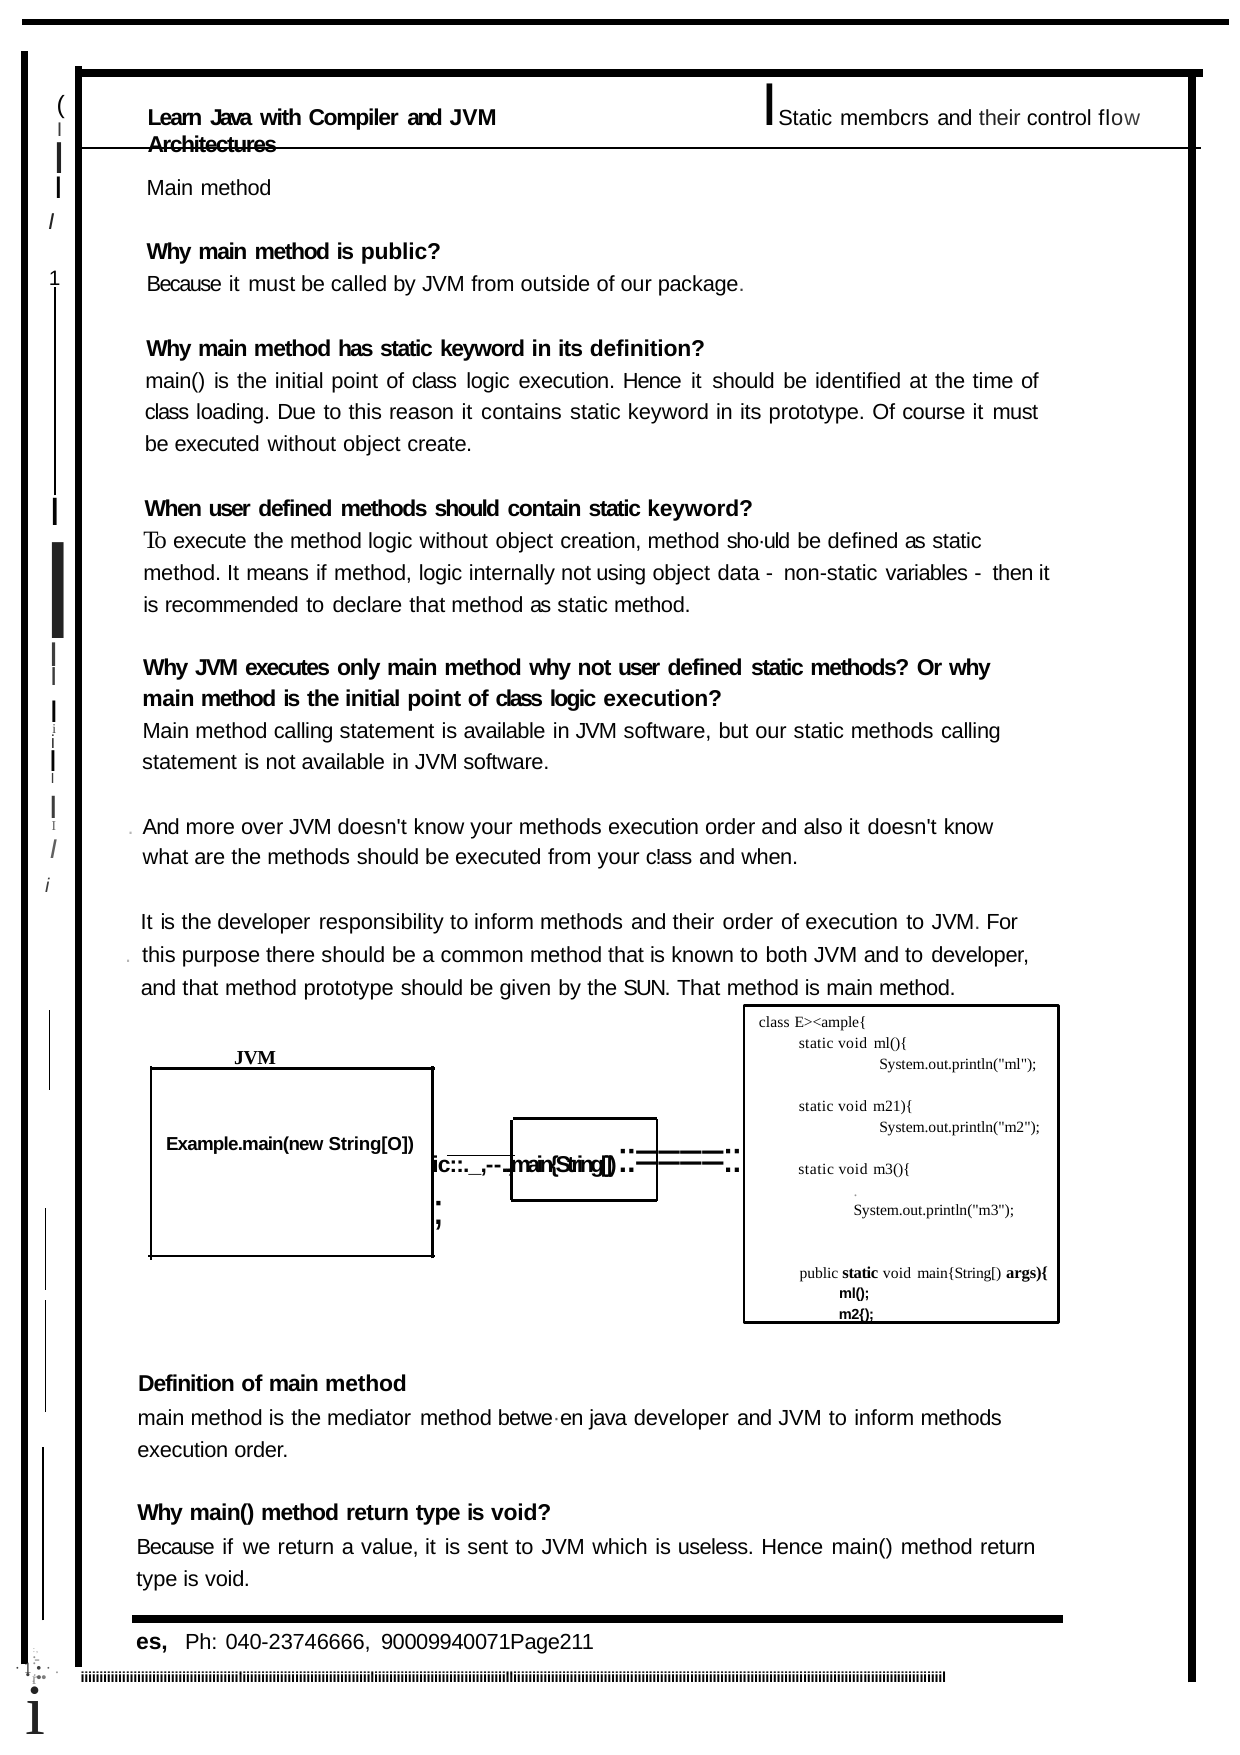

IStatic membcrs and their control flow

(
Learn Java with Compiler and JVM Architectures
I
I

I
Main method
I
Why main method is public?
Because it must be called by JVM from outside of our package.
1

Why main method has static keyword in its definition?
main() is the initial point of class logic execution. Hence it should be identified at the time of class loading. Due to this reason it contains static keyword in its prototype. Of course it must be executed without object create.
I
When user defined methods should contain static keyword?
To execute the method logic without object creation, method sho·uld be defined as static
method. It means if method, logic internally not using object data - non-static variables - then it is recommended to declare that method as static method.
l
I
Why JVM executes only main method why not user defined static methods? Or why main method is the initial point of class logic execution?
Main method calling statement is available in JVM software, but our static methods calling statement is not available in JVM software.
I
I
i
i
I
I
I
. And more over JVM doesn't know your methods execution order and also it doesn't know what are the methods should be executed from your c!ass and when.
I
I
i
It is the developer responsibility to inform methods and their order of execution to JVM. For
. this purpose there should be a common method that is known to both JVM and to developer, and that method prototype should be given by the SUN. That method is main method.
class E><ample{
static void ml(){
System.out.println("ml");

static void m21){
System.out.println("m2");

static void m3(){
.	System.out.println("m3");

public static void main{String[) args){
ml();
m2{);

JVM

ic::._,--..,main{String[])::====::;
Example.main(new String[O])

Definition of main method
main method is the mediator method betwe·en java developer and JVM to inform methods execution order.

Why main() method return type is void?
Because if we return a value, it is sent to JVM which is useless. Hence main() method return type is void.

es,  Ph: 040-23746666, 90009940071Page211
:,
:-r
·1•·.
i
:••	iiiiiiiiiiiiiiiiiiiiiiiiiiiiiiiiiiiiiiiiiiliiiiiiiiiiiiiiiiiiiiiiiiiiiiiiiiiiliiiiiiiiiiiiiiiiiiiiiiiiiiiiiiiiiiilliiiiiiiiiiiiiiiiiiiiiiiiiiiiiiiiiiiiiiiiiiiiiiiiiiiiiiiiiiiiiiiiiiiiiiiiiiiiiiiiiiiiiiiiiiiiiiiiiiiiiiiiiiiiiiiiiil